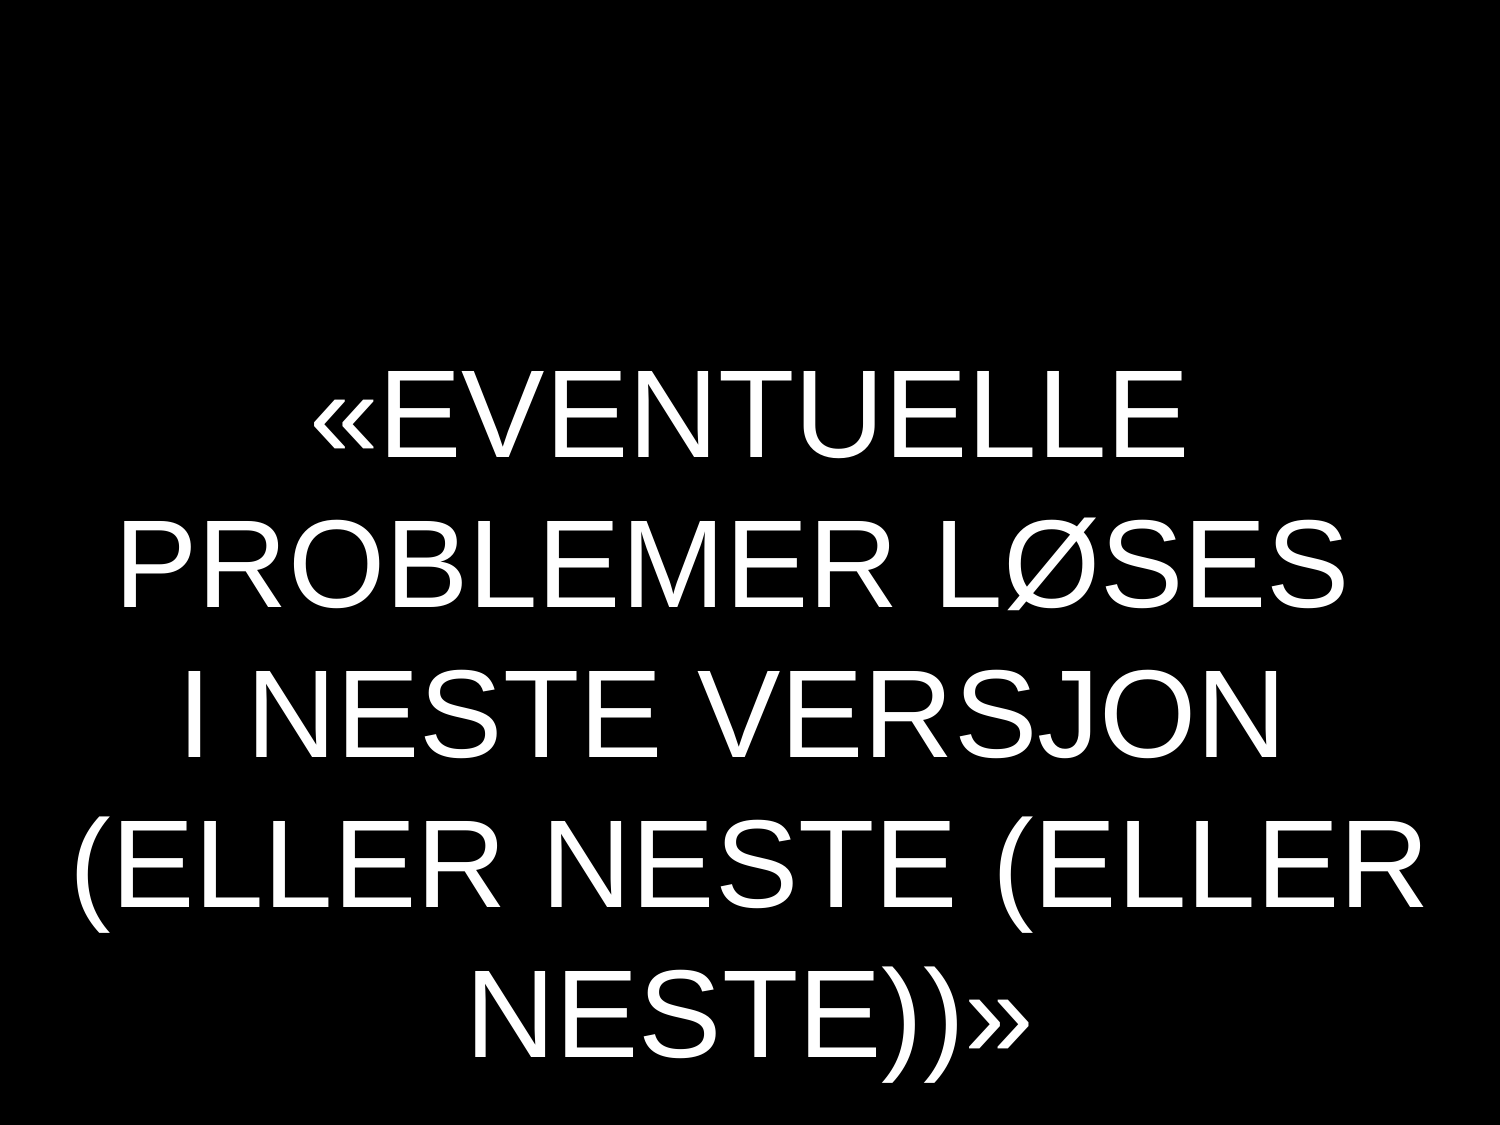

«EVENTUELLE PROBLEMER LØSES
I NESTE VERSJON
(ELLER NESTE (ELLER NESTE))»